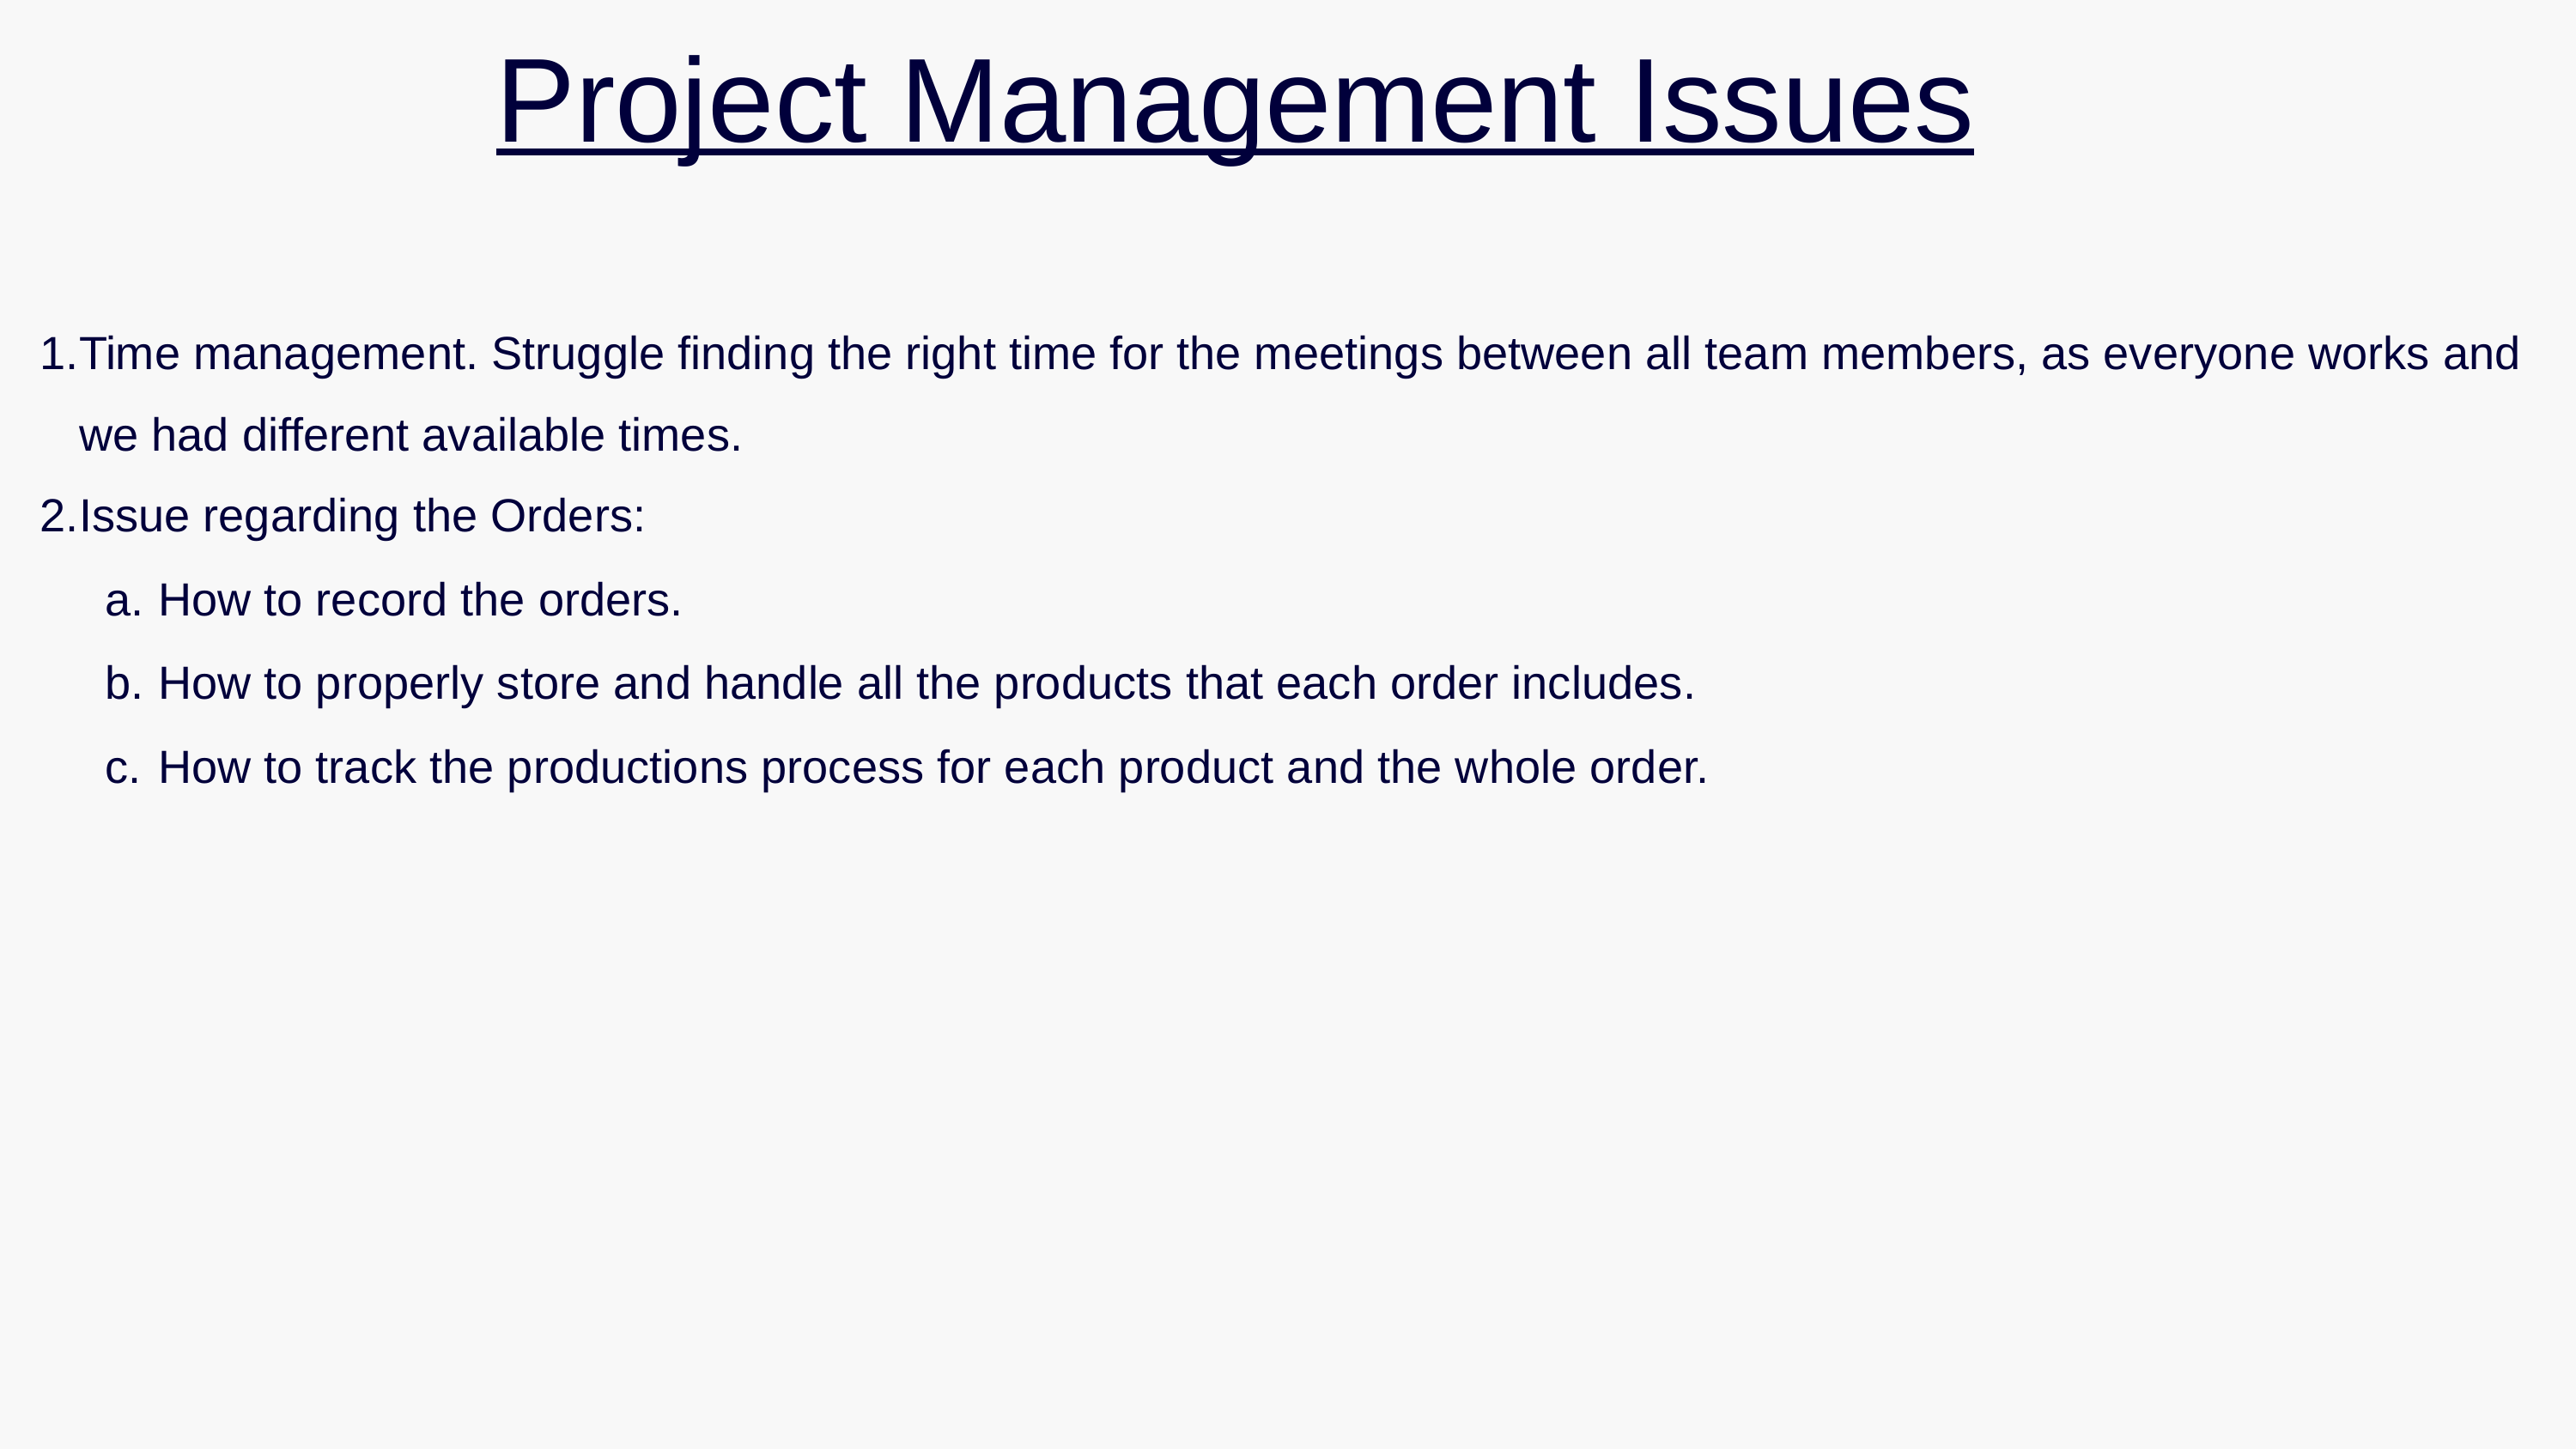

Project Management Issues
Time management. Struggle finding the right time for the meetings between all team members, as everyone works and we had different available times.
Issue regarding the Orders:
How to record the orders.
How to properly store and handle all the products that each order includes.
How to track the productions process for each product and the whole order.